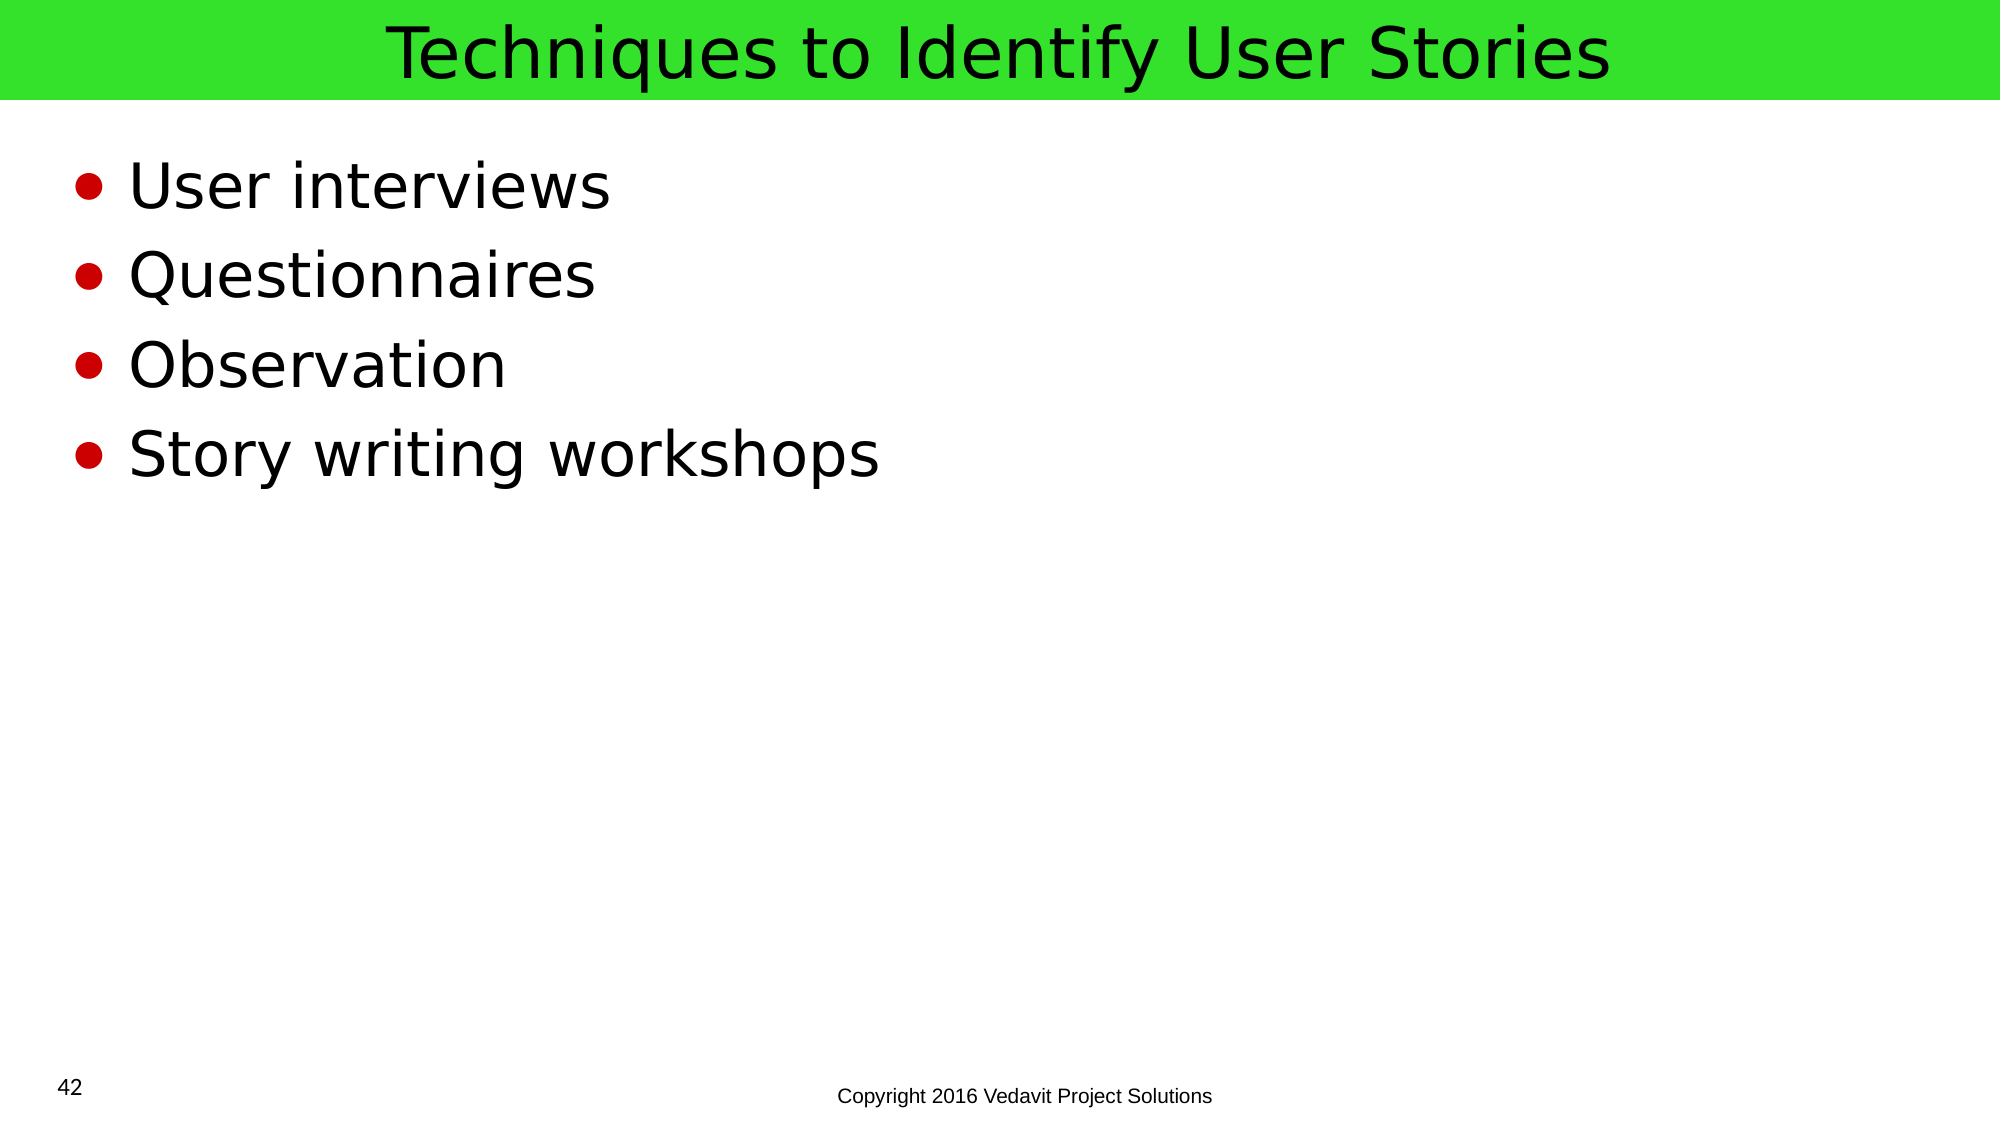

# Techniques to Identify User Stories
 User interviews
 Questionnaires
 Observation
 Story writing workshops
42